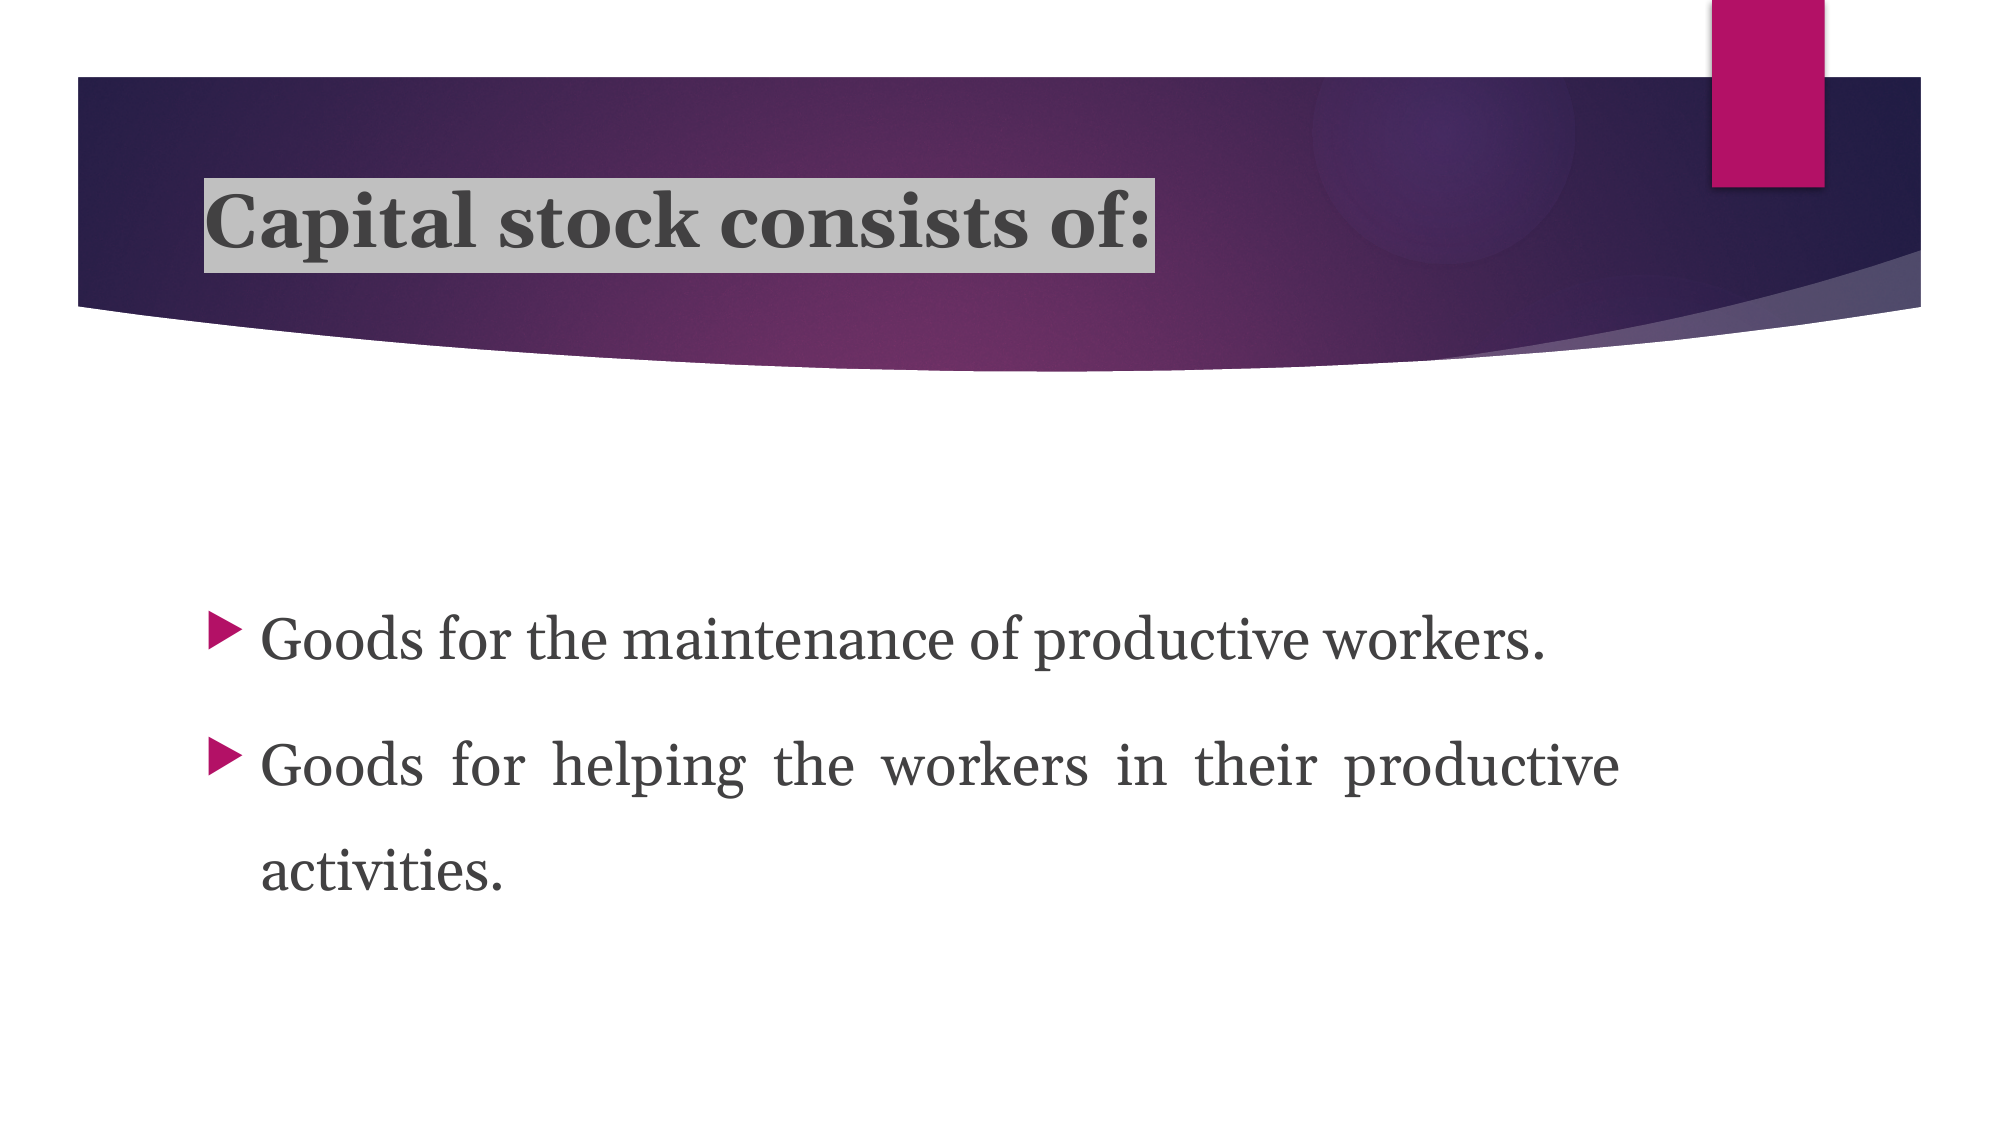

# Capital stock consists of:

Goods for the maintenance of productive workers.
Goods for helping the workers in their productive activities.